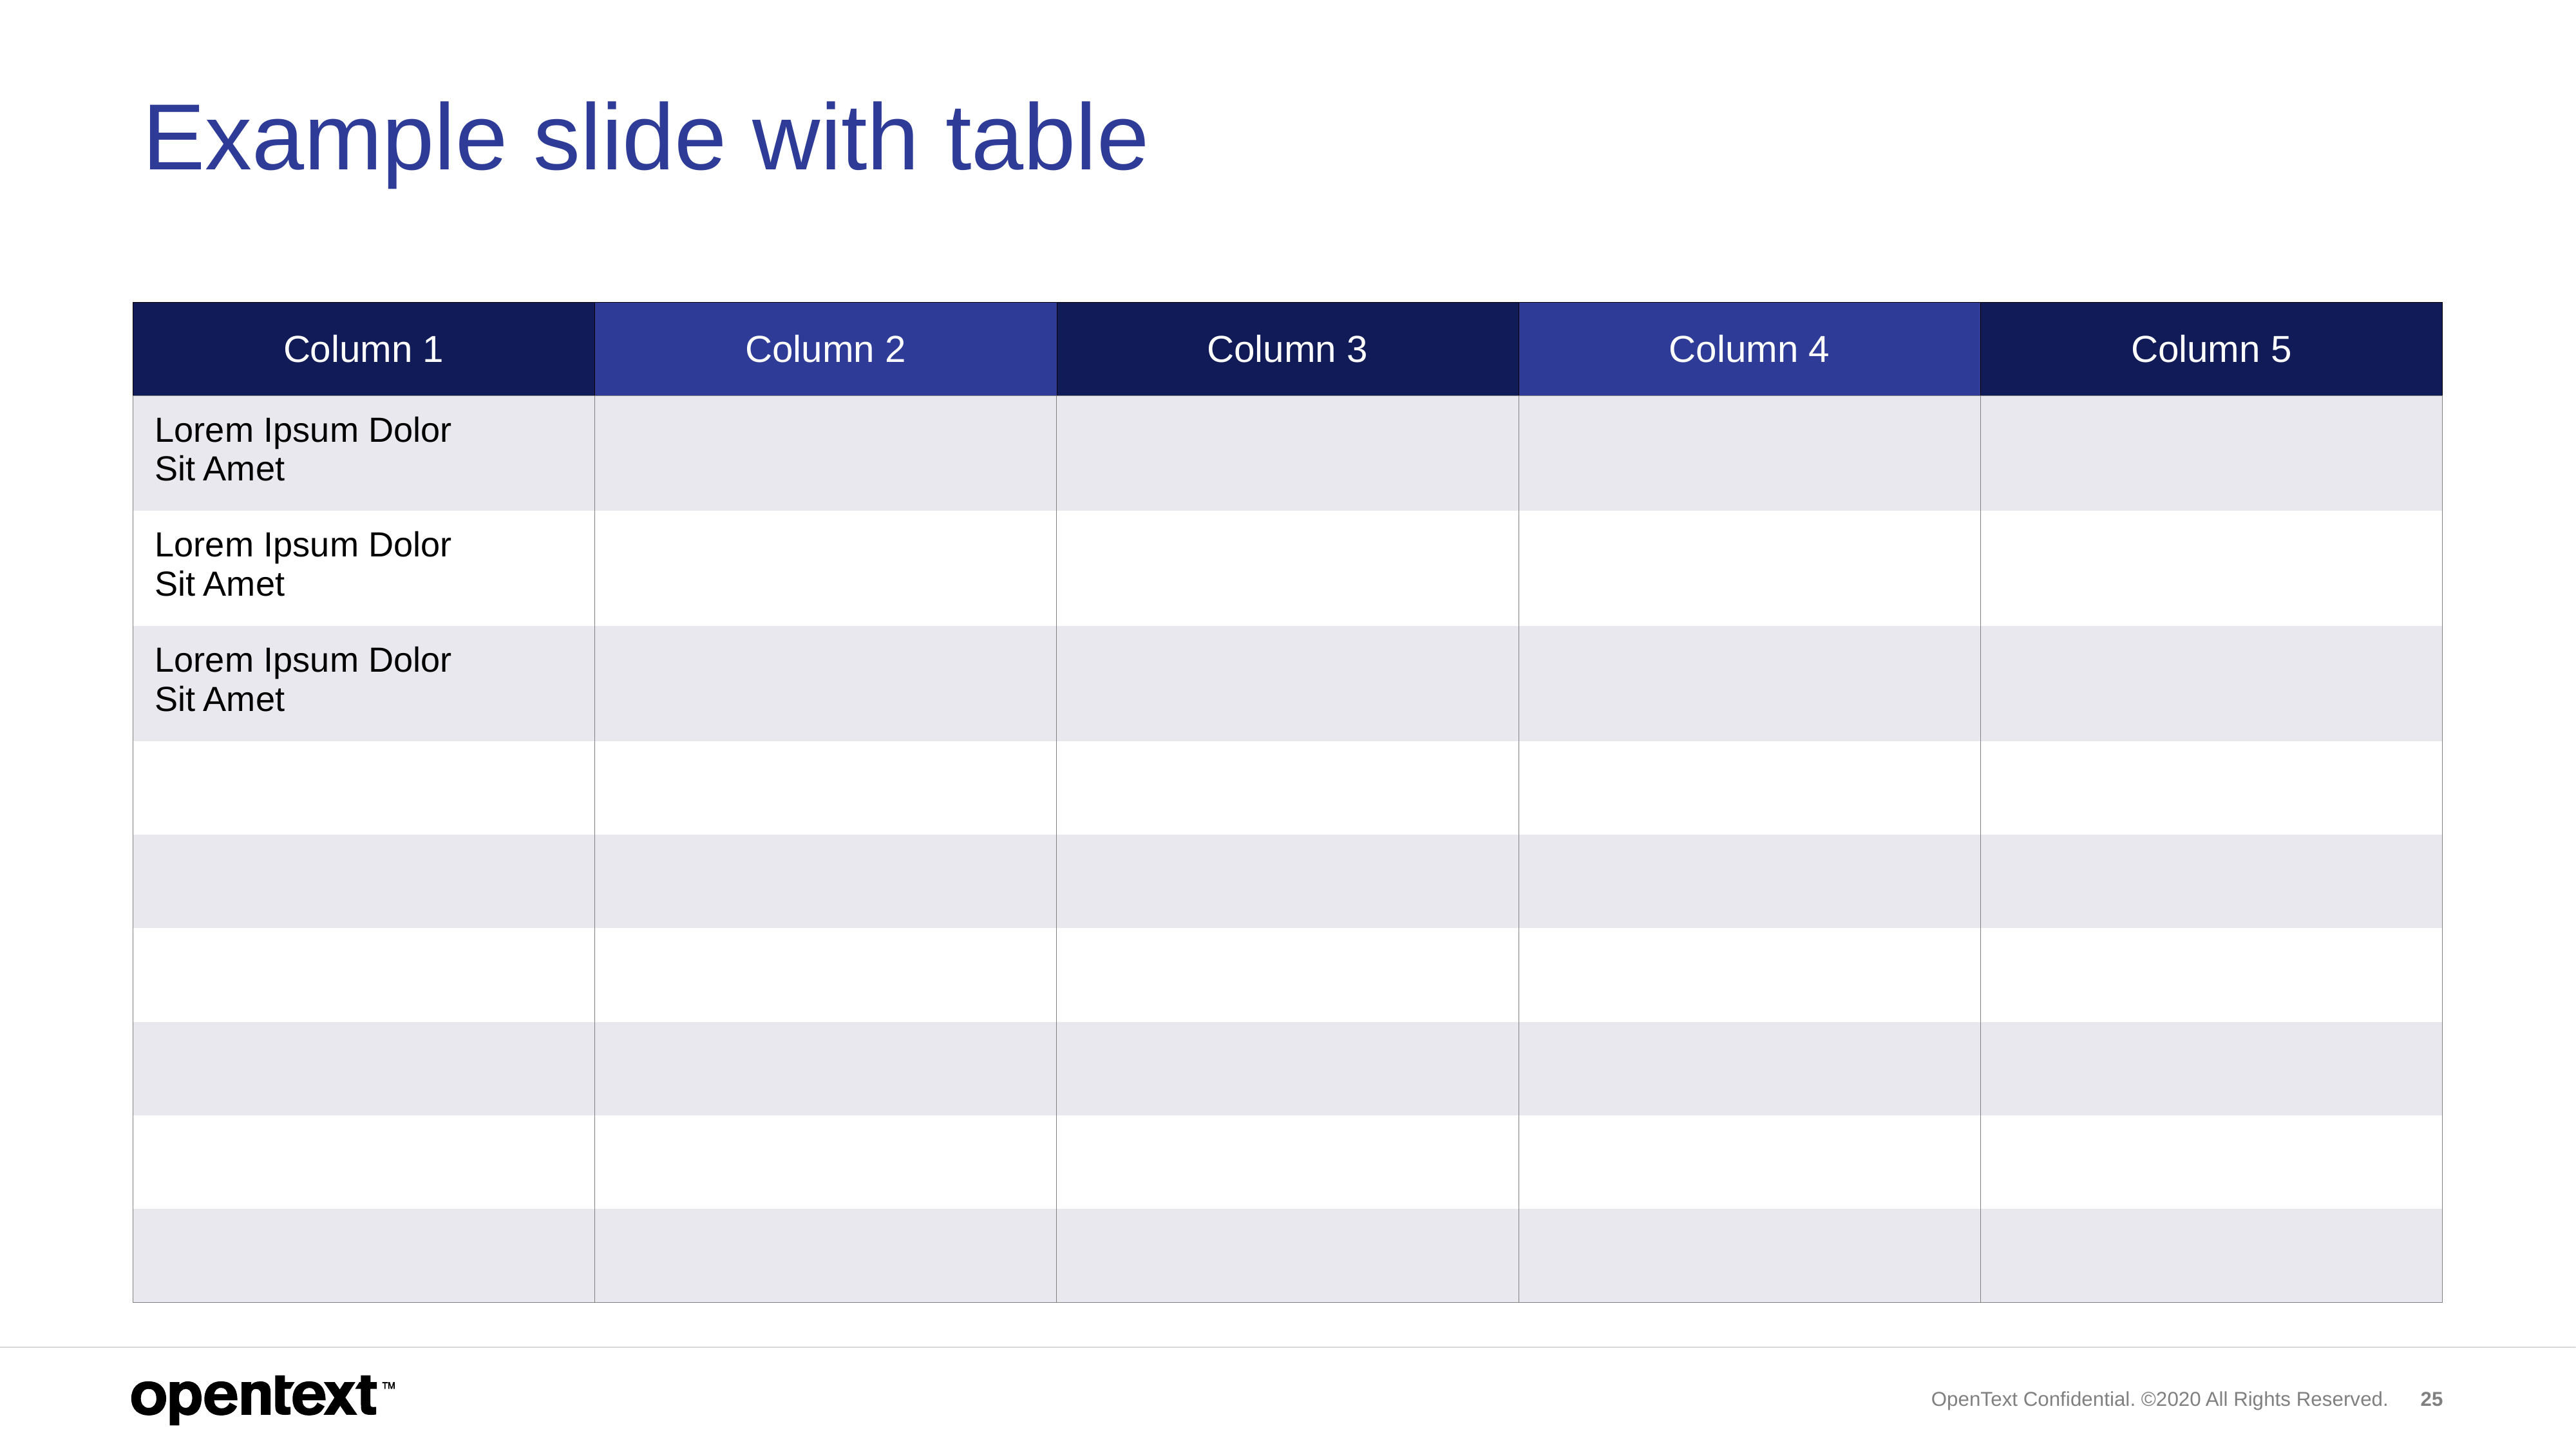

# Example slide with table

| Column 1 | Column 2 | Column 3 | Column 4 | Column 5 |
| --- | --- | --- | --- | --- |
| Lorem Ipsum Dolor Sit Amet |  |  |  |  |
| Lorem Ipsum Dolor Sit Amet |  |  |  |  |
| Lorem Ipsum Dolor Sit Amet |  |  |  |  |
|  |  |  |  |  |
|  |  |  |  |  |
|  |  |  |  |  |
|  |  |  |  |  |
|  |  |  |  |  |
|  |  |  |  |  |